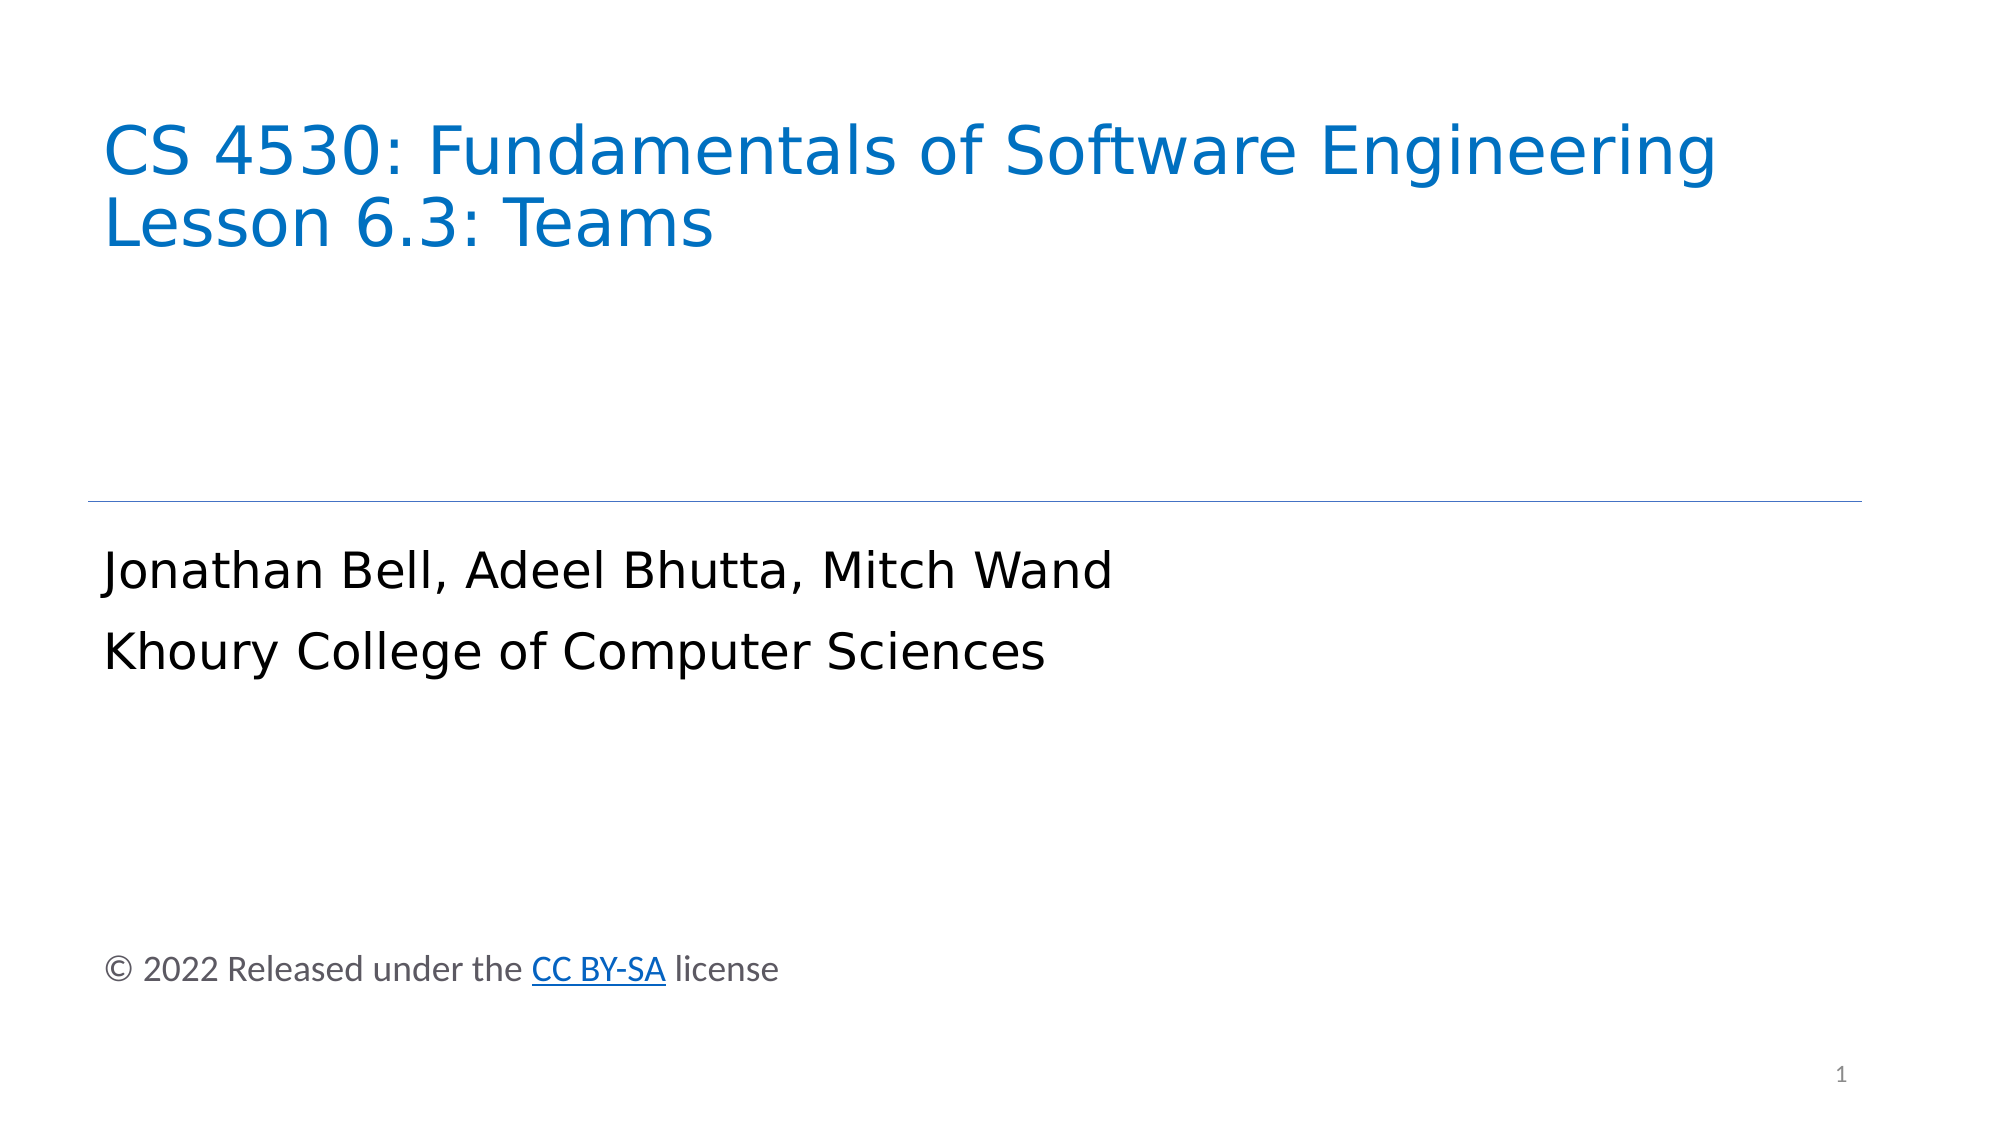

# CS 4530: Fundamentals of Software Engineering Lesson 6.3: Teams
Jonathan Bell, Adeel Bhutta, Mitch Wand
Khoury College of Computer Sciences

© 2022 Released under the CC BY-SA license
1